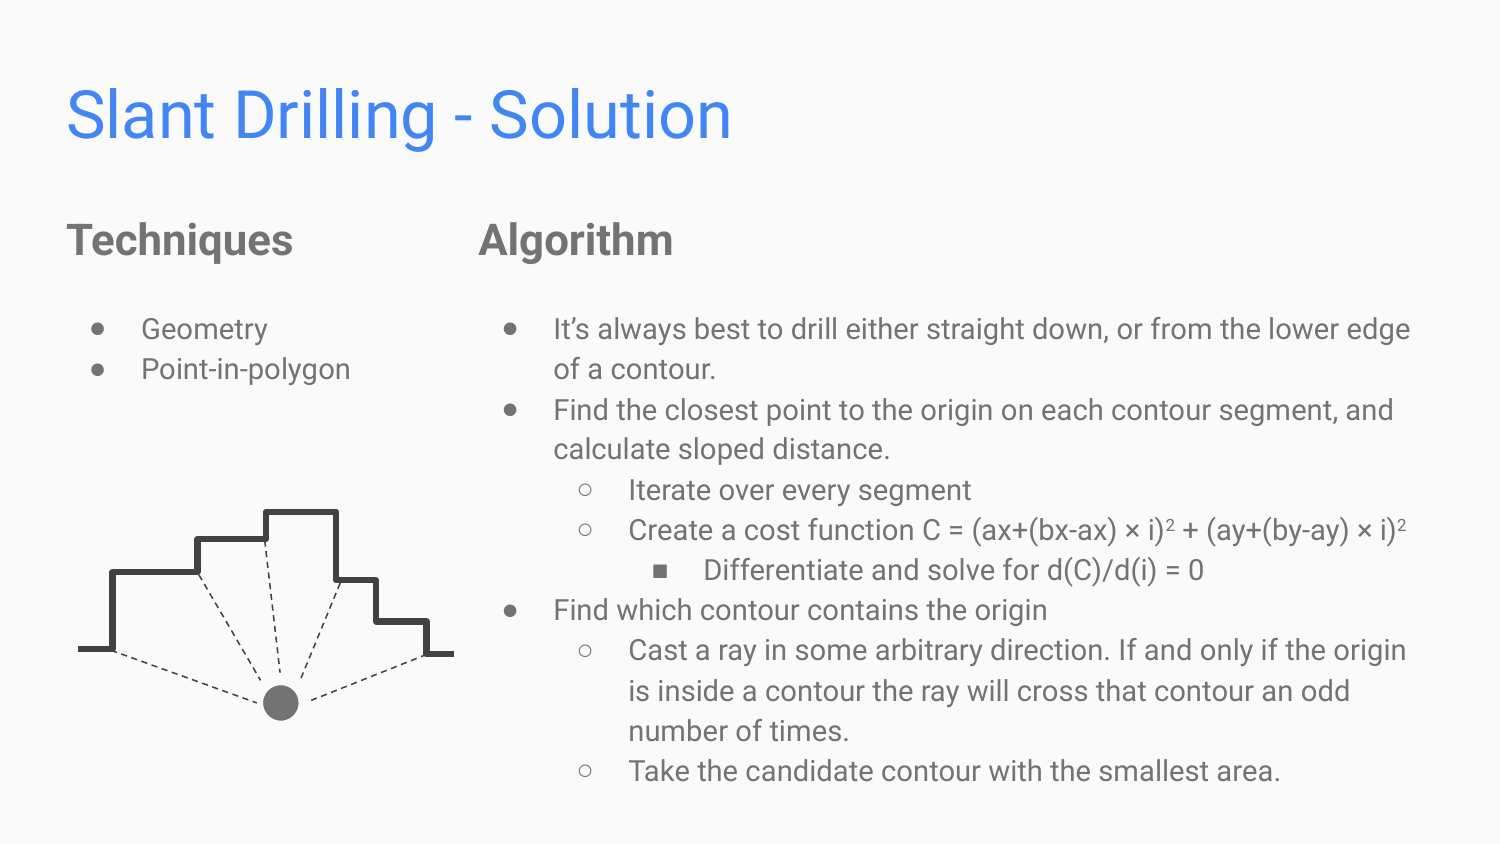

Slant Drilling - Solution
Techniques
Algorithm
Geometry
Point-in-polygon
It’s always best to drill either straight down, or from the lower edge of a contour.
Find the closest point to the origin on each contour segment, and calculate sloped distance.
Iterate over every segment
Create a cost function C = (ax+(bx-ax) × i)2 + (ay+(by-ay) × i)2
Differentiate and solve for d(C)/d(i) = 0
Find which contour contains the origin
Cast a ray in some arbitrary direction. If and only if the origin is inside a contour the ray will cross that contour an odd number of times.
Take the candidate contour with the smallest area.